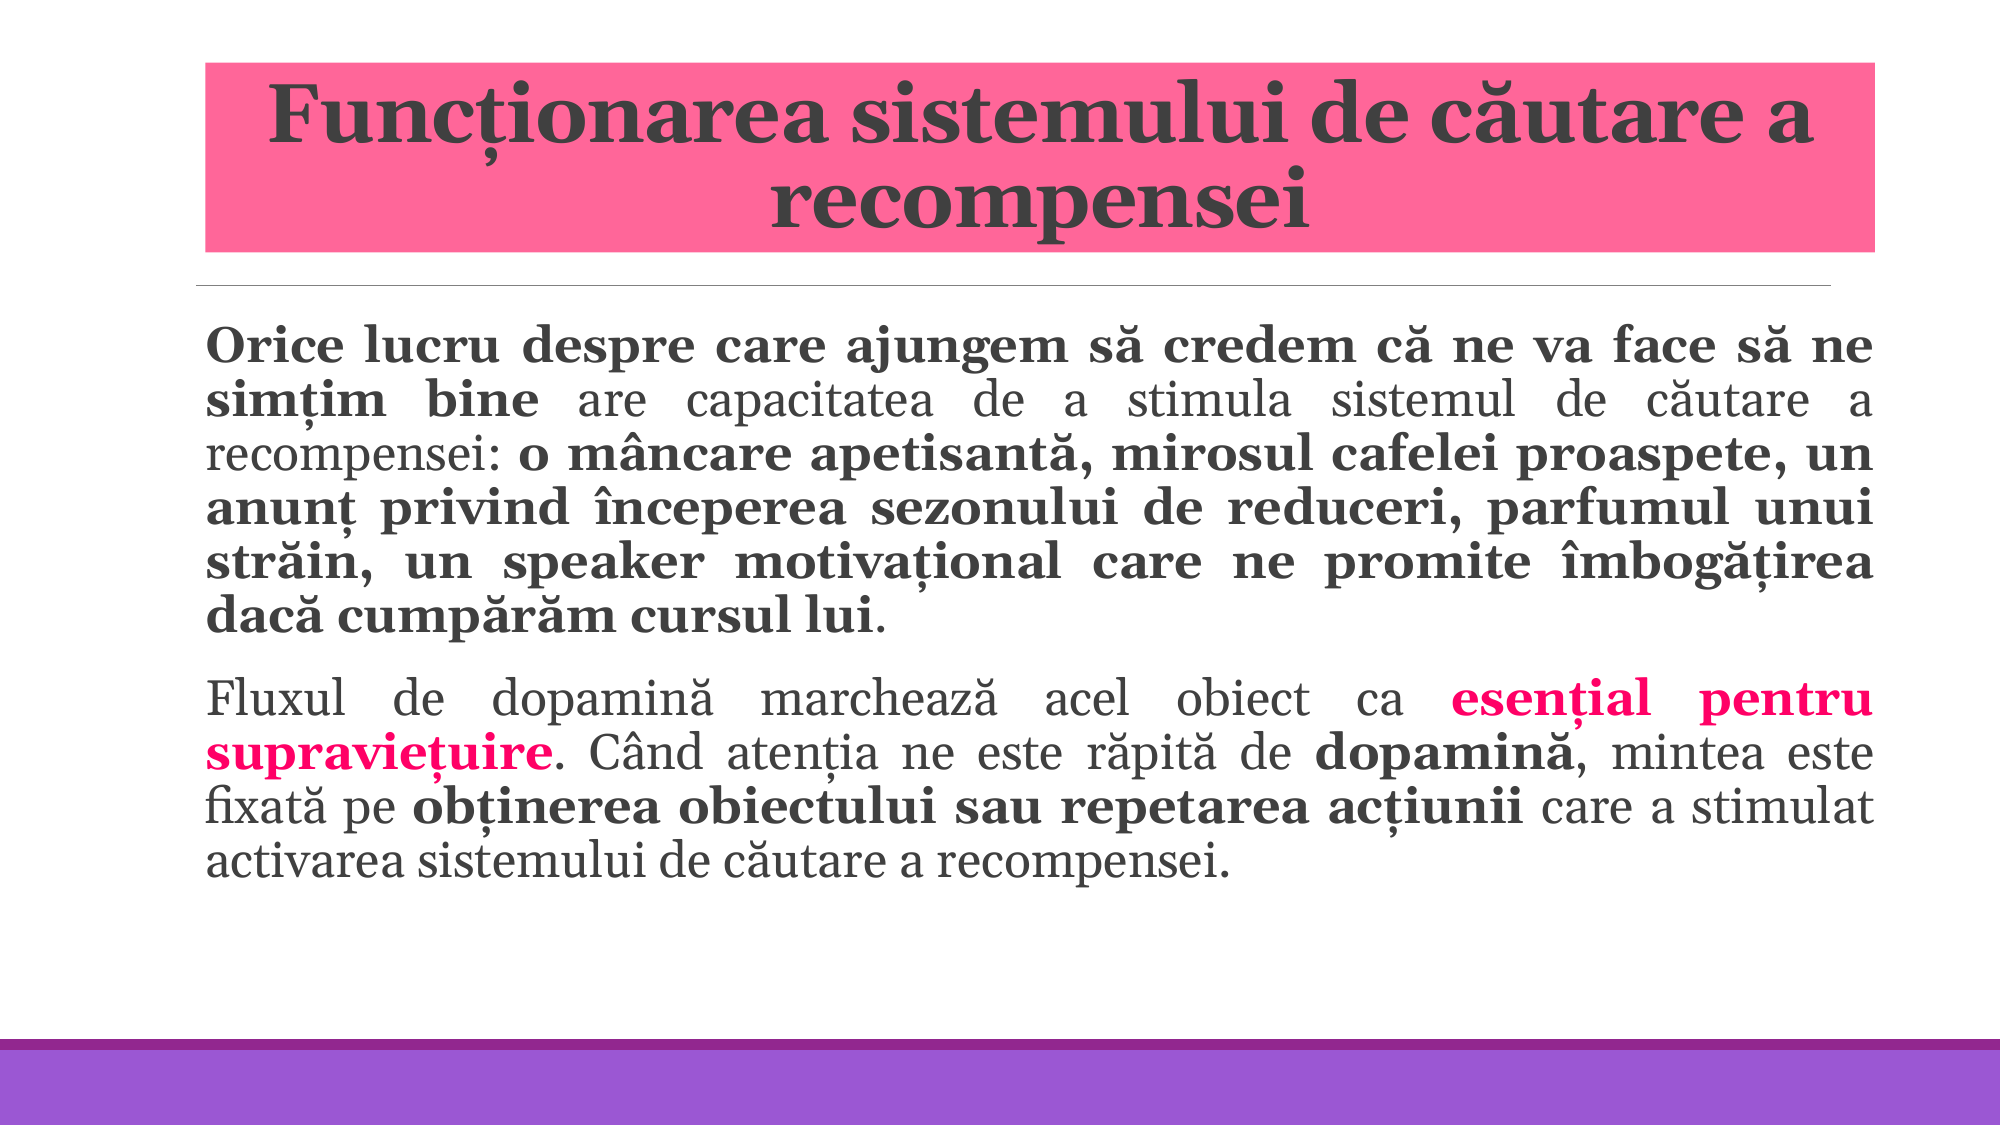

# Funcționarea sistemului de căutare a recompensei
Orice lucru despre care ajungem să credem că ne va face să ne simțim bine are capacitatea de a stimula sistemul de căutare a recompensei: o mâncare apetisantă, mirosul cafelei proaspete, un anunț privind începerea sezonului de reduceri, parfumul unui străin, un speaker motivațional care ne promite îmbogățirea dacă cumpărăm cursul lui.
Fluxul de dopamină marchează acel obiect ca esențial pentru supraviețuire. Când atenția ne este răpită de dopamină, mintea este fixată pe obținerea obiectului sau repetarea acțiunii care a stimulat activarea sistemului de căutare a recompensei.